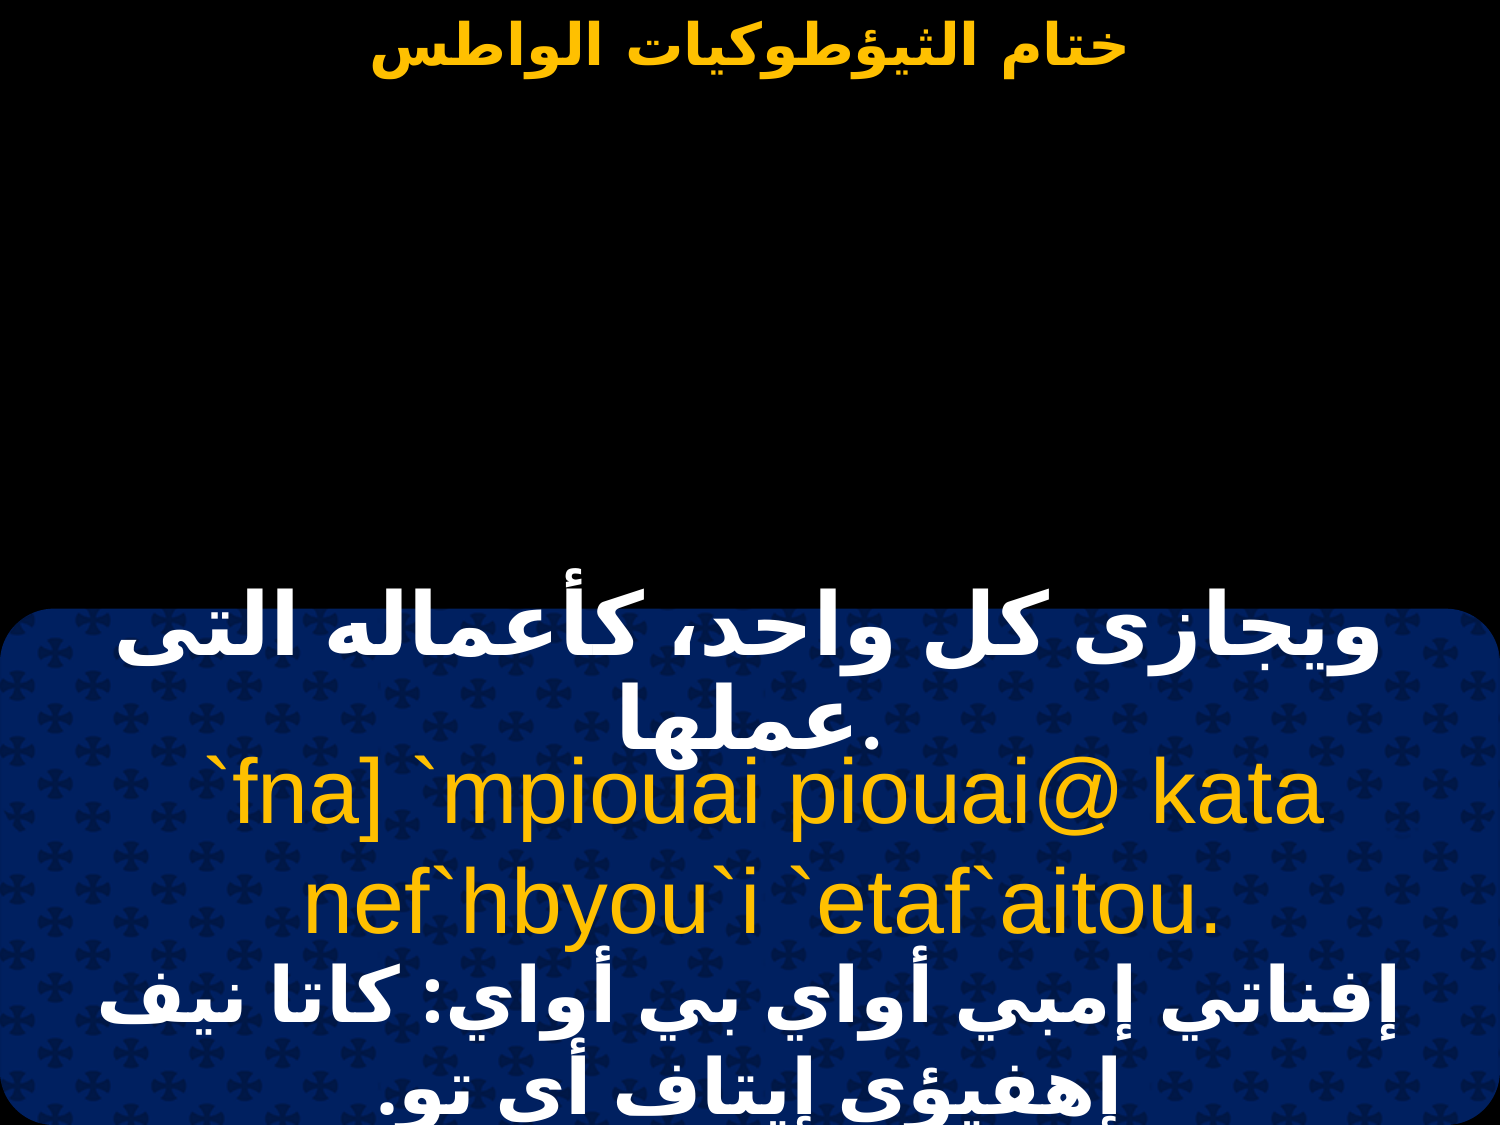

ويجازى كل واحد، كأعماله التى عملها.
`fna] `mpiouai piouai@ kata nef`hbyou`i `etaf`aitou.
إفناتي إمبي أواي بي أواي: كاتا نيف إهفيؤي إيتاف أي تو.